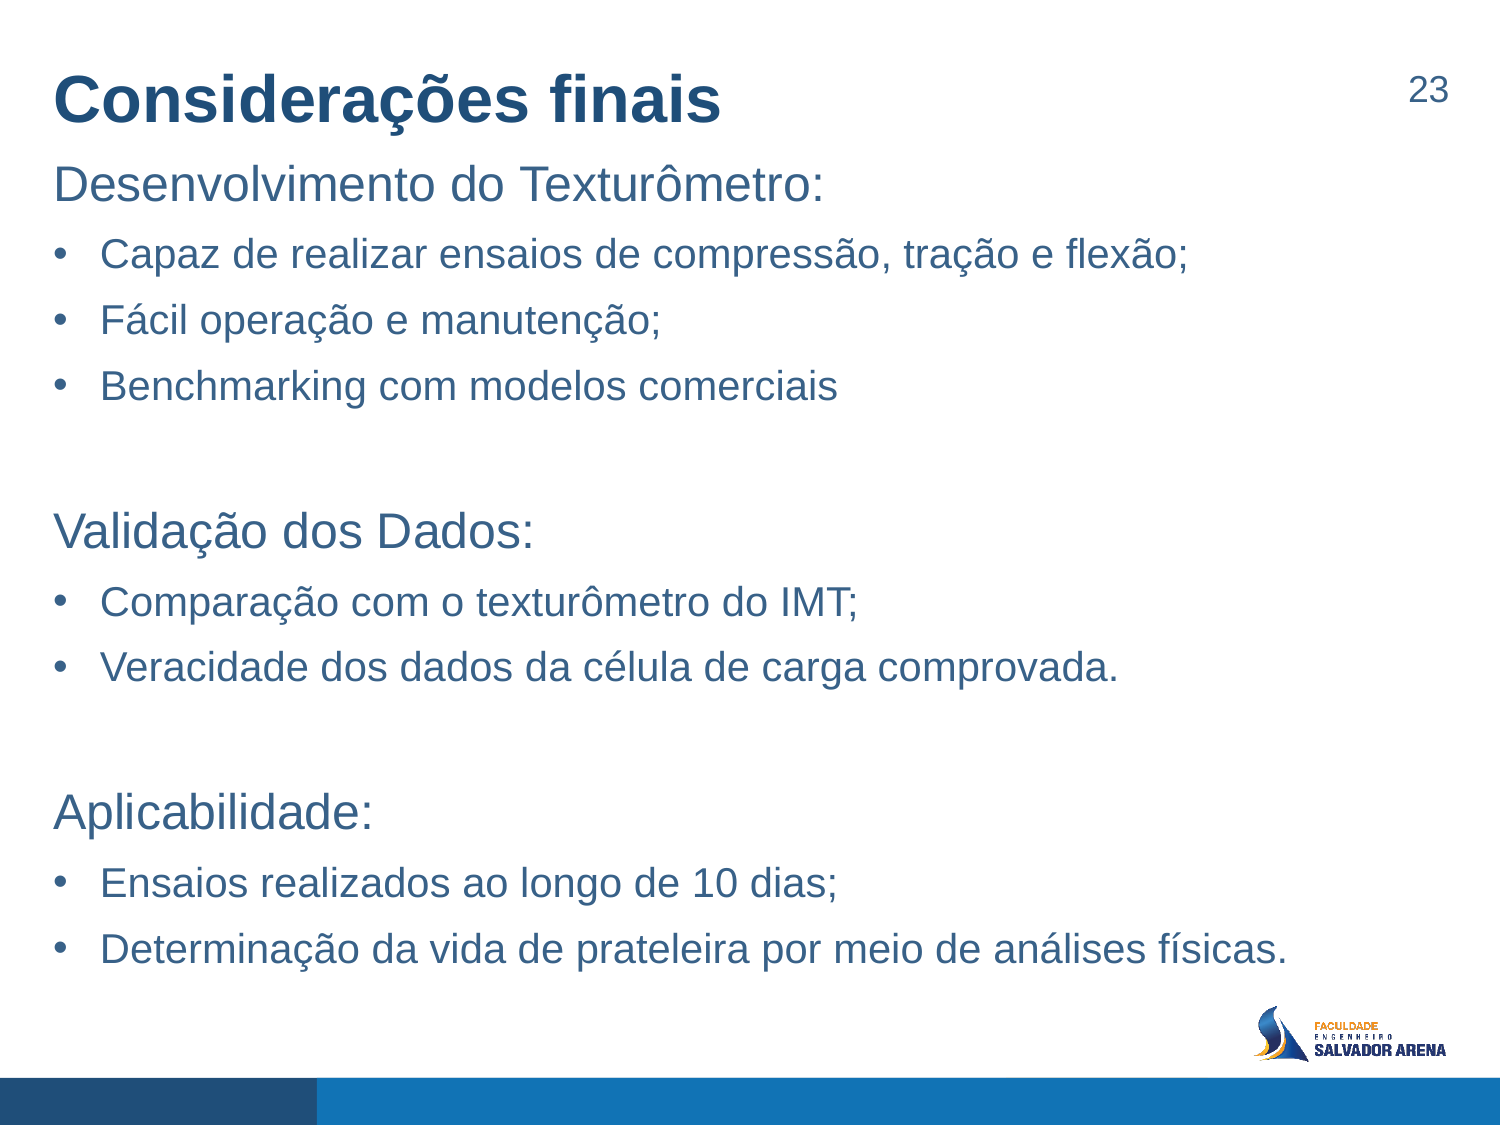

23
Considerações finais
Desenvolvimento do Texturômetro:
Capaz de realizar ensaios de compressão, tração e flexão;
Fácil operação e manutenção;
Benchmarking com modelos comerciais

Validação dos Dados:
Comparação com o texturômetro do IMT;
Veracidade dos dados da célula de carga comprovada.

Aplicabilidade:
Ensaios realizados ao longo de 10 dias;
Determinação da vida de prateleira por meio de análises físicas.